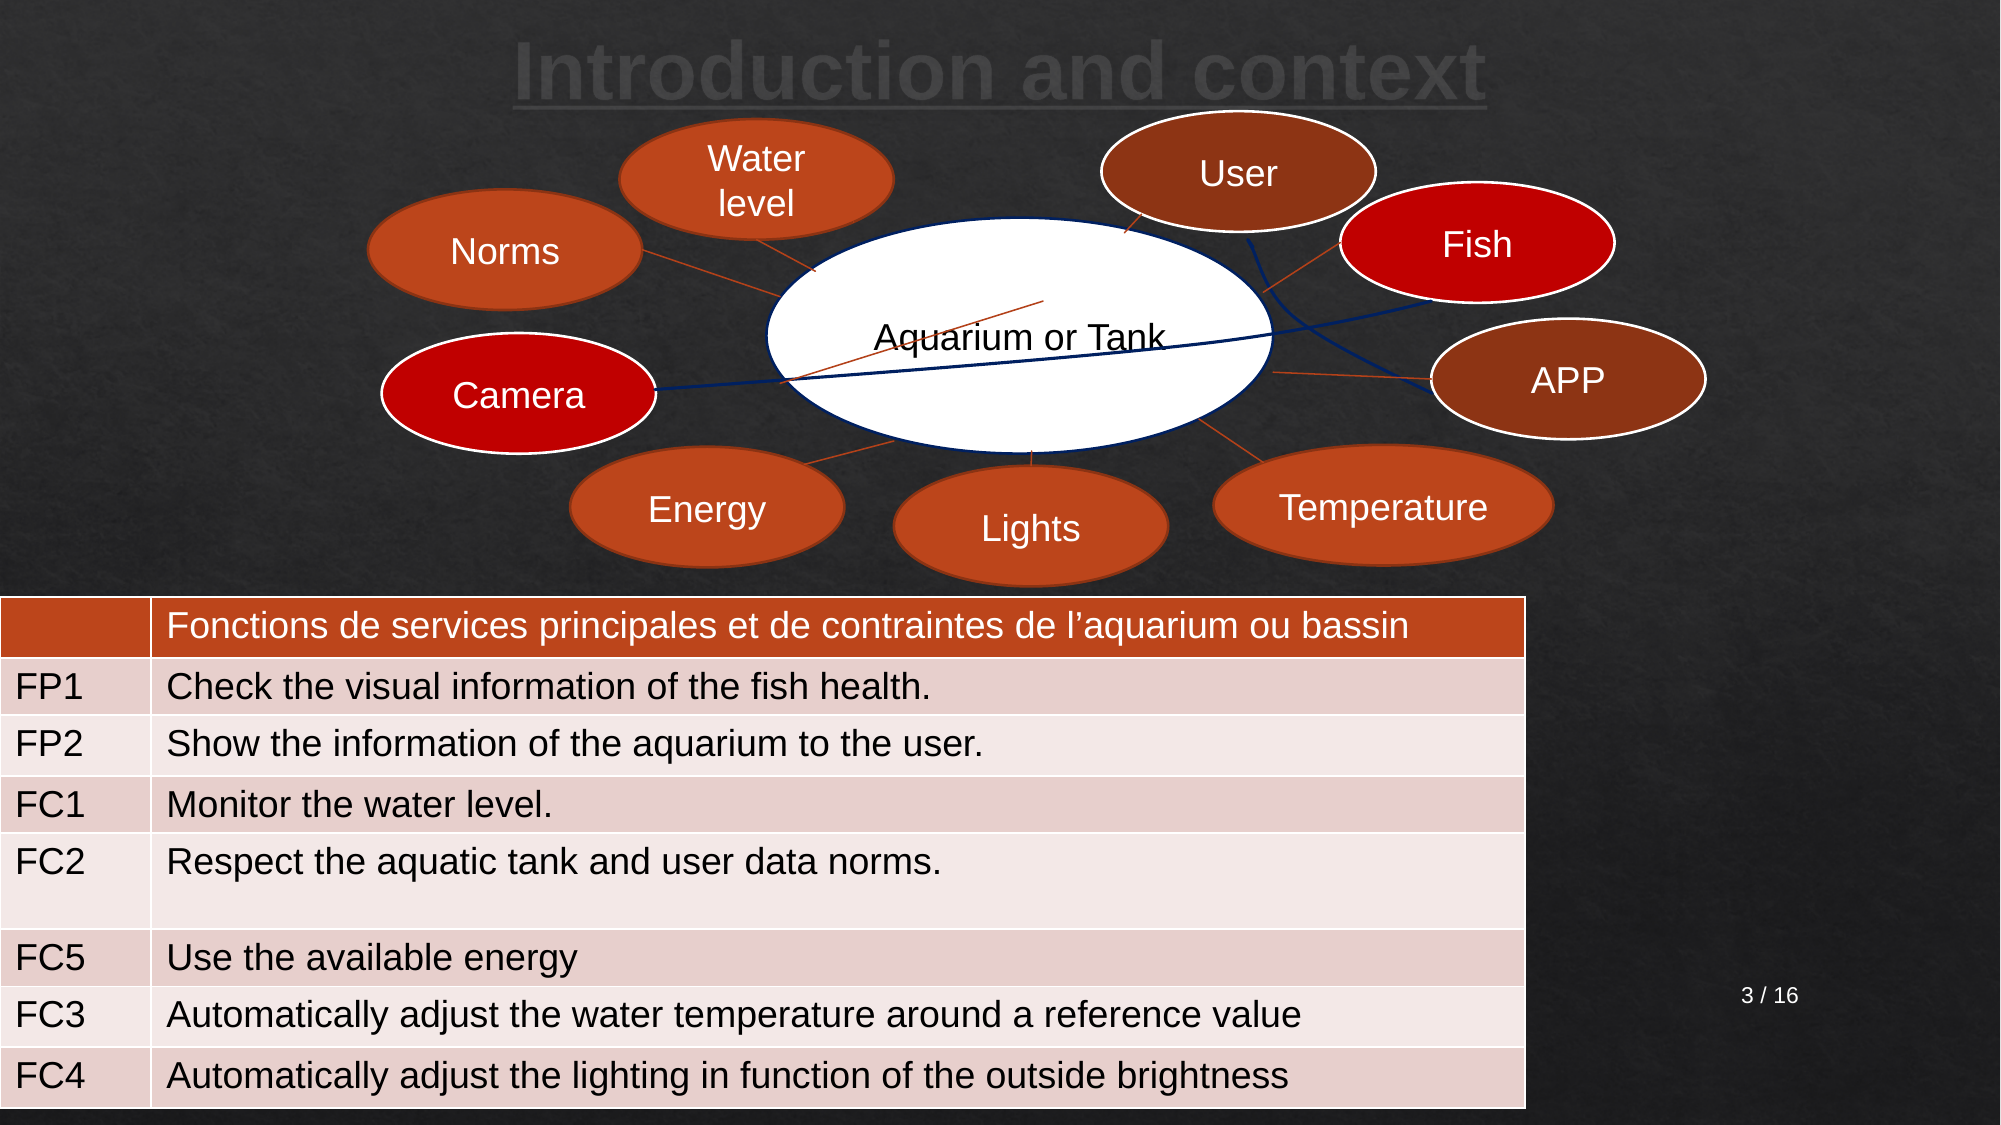

# Introduction and context
User
Water level
Fish
Norms
Aquarium or Tank

APP
Camera
Temperature
Energy
Lights
|  | Fonctions de services principales et de contraintes de l’aquarium ou bassin |
| --- | --- |
| FP1 | Check the visual information of the fish health. |
| FP2 | Show the information of the aquarium to the user. |
| FC1 | Monitor the water level. |
| FC2 | Respect the aquatic tank and user data norms. |
| FC5 | Use the available energy |
| FC3 | Automatically adjust the water temperature around a reference value |
| FC4 | Automatically adjust the lighting in function of the outside brightness |